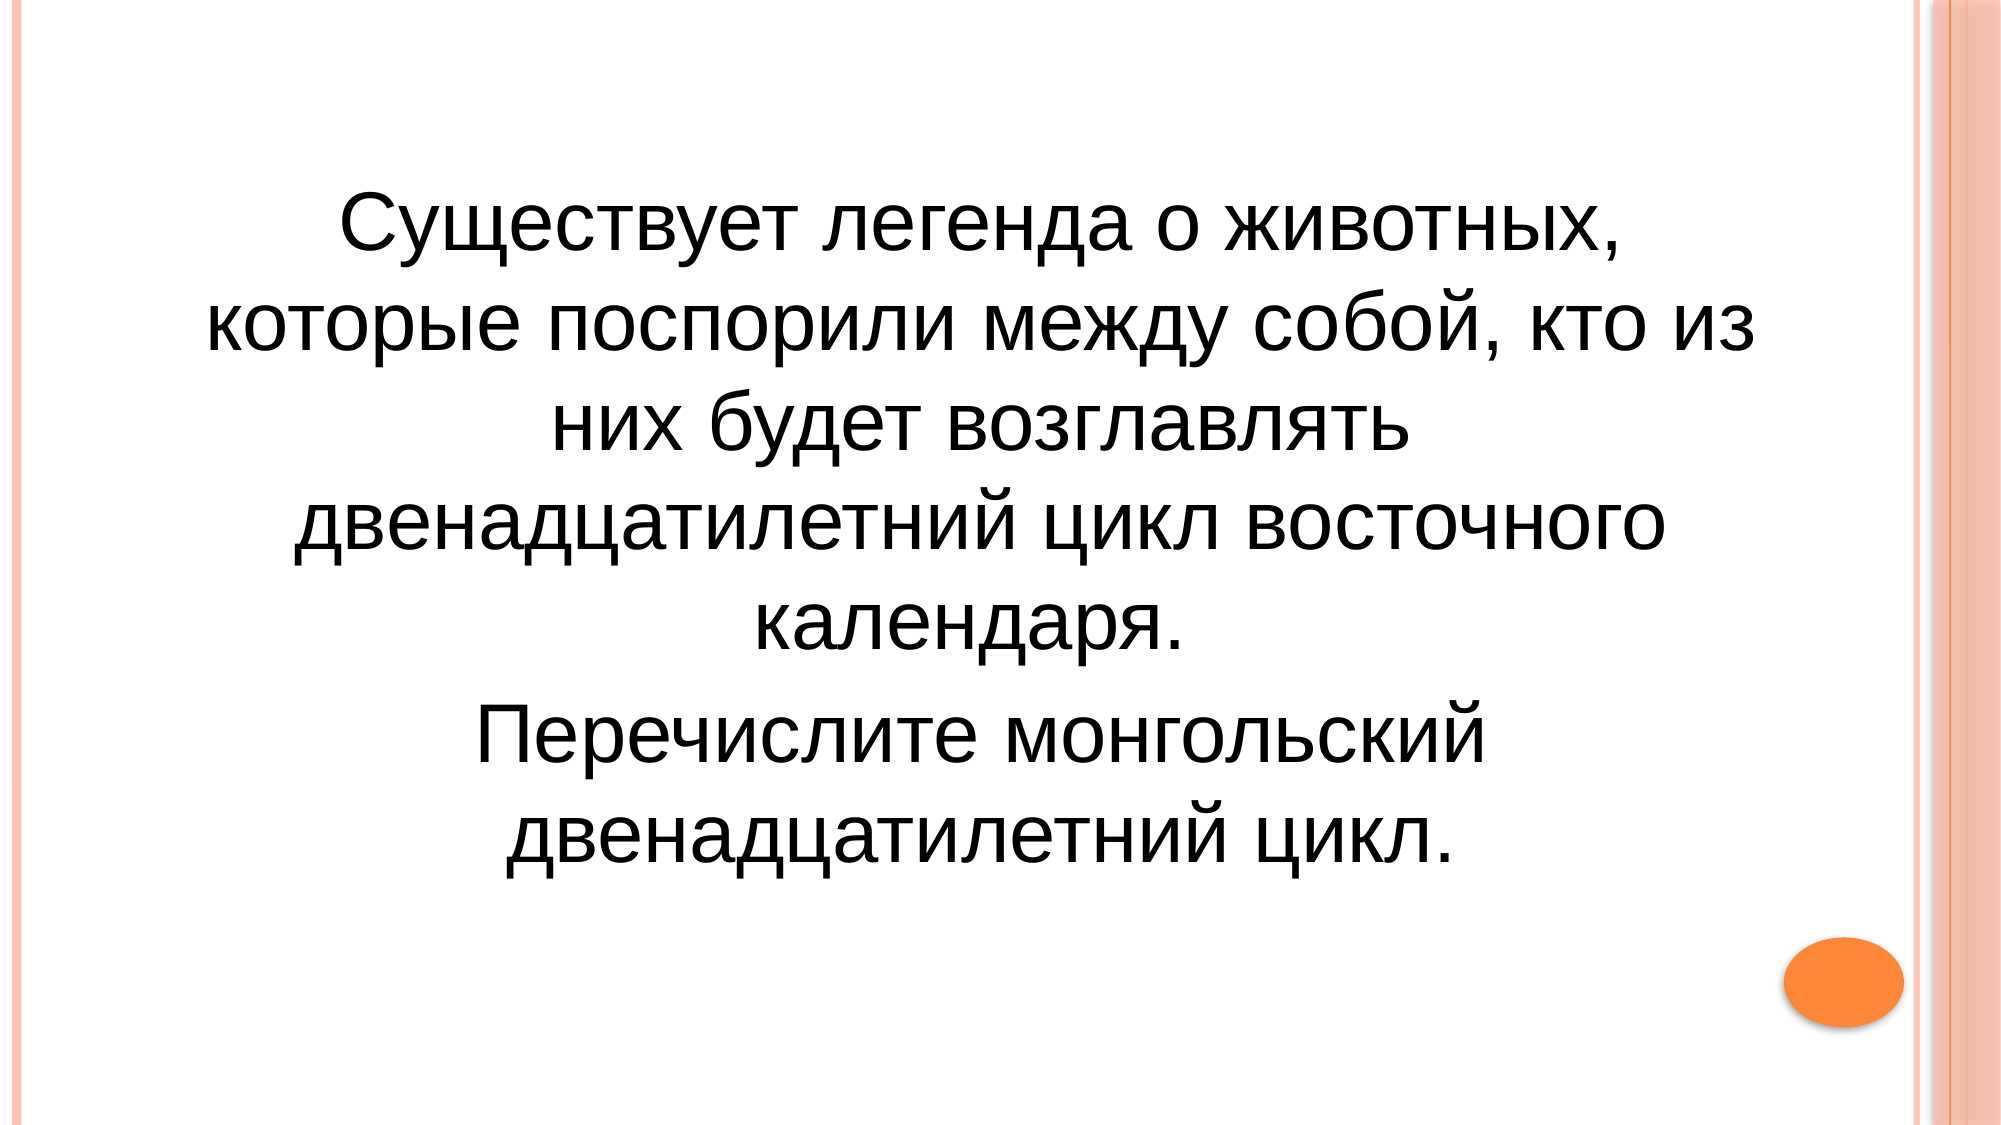

Существует легенда о животных, которые поспорили между собой, кто из них будет возглавлять двенадцатилетний цикл восточного календаря.
Перечислите монгольский двенадцатилетний цикл.